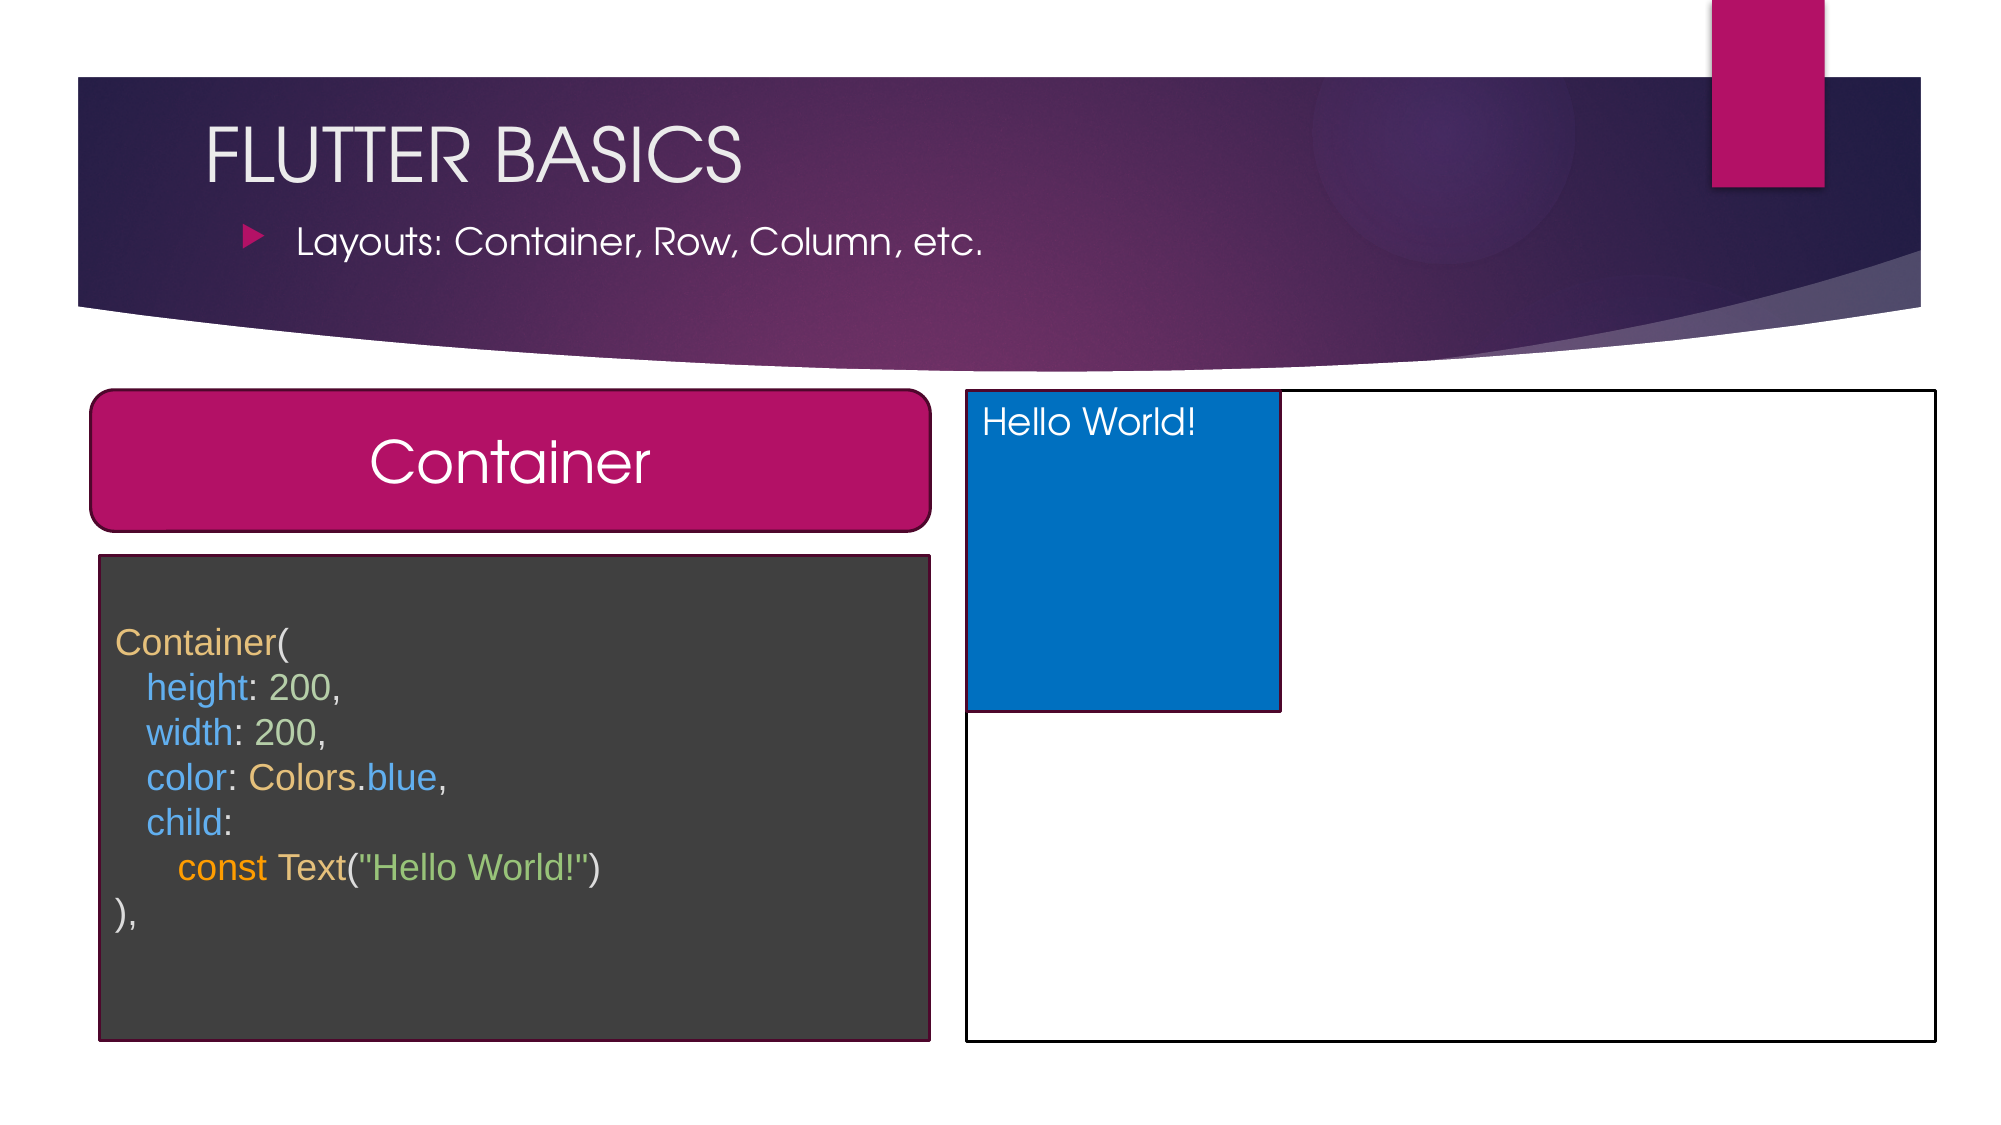

# FLUTTER BASICS
Layouts: Container, Row, Column, etc.
Container
Hello World!

Container(
   height: 200,
   width: 200,
   color: Colors.blue,
   child:
      const Text("Hello World!")
),